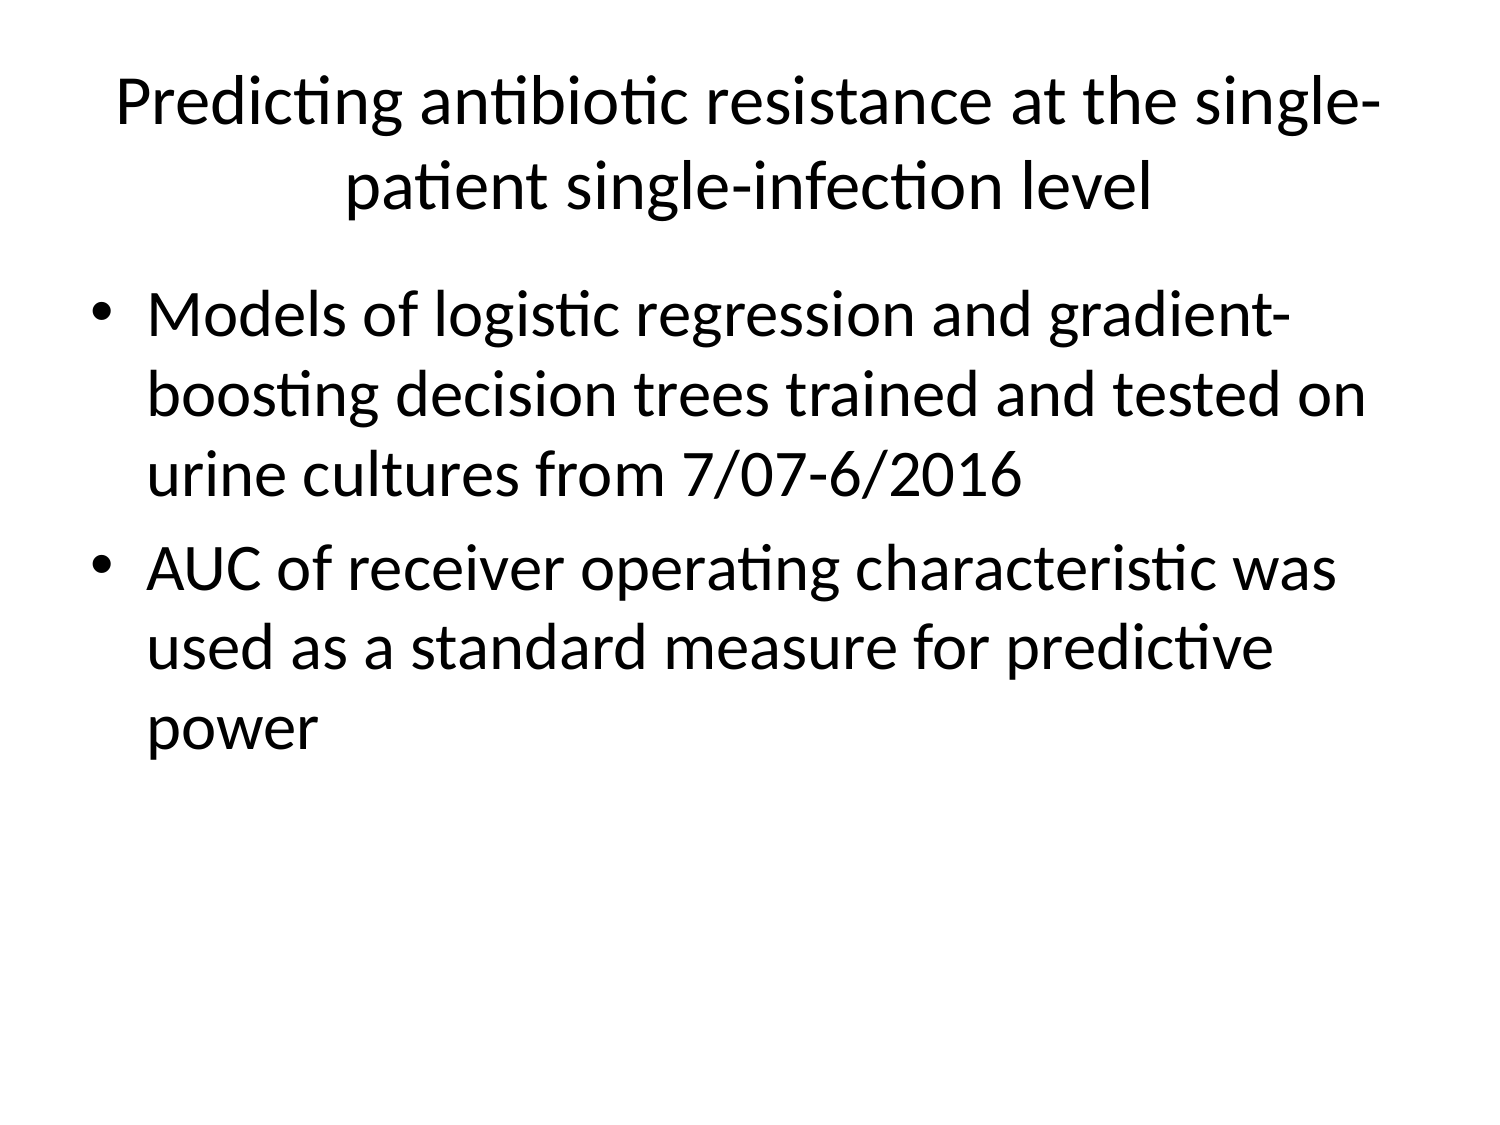

# Predicting antibiotic resistance at the single-patient single-infection level
Models of logistic regression and gradient-boosting decision trees trained and tested on urine cultures from 7/07-6/2016
AUC of receiver operating characteristic was used as a standard measure for predictive power